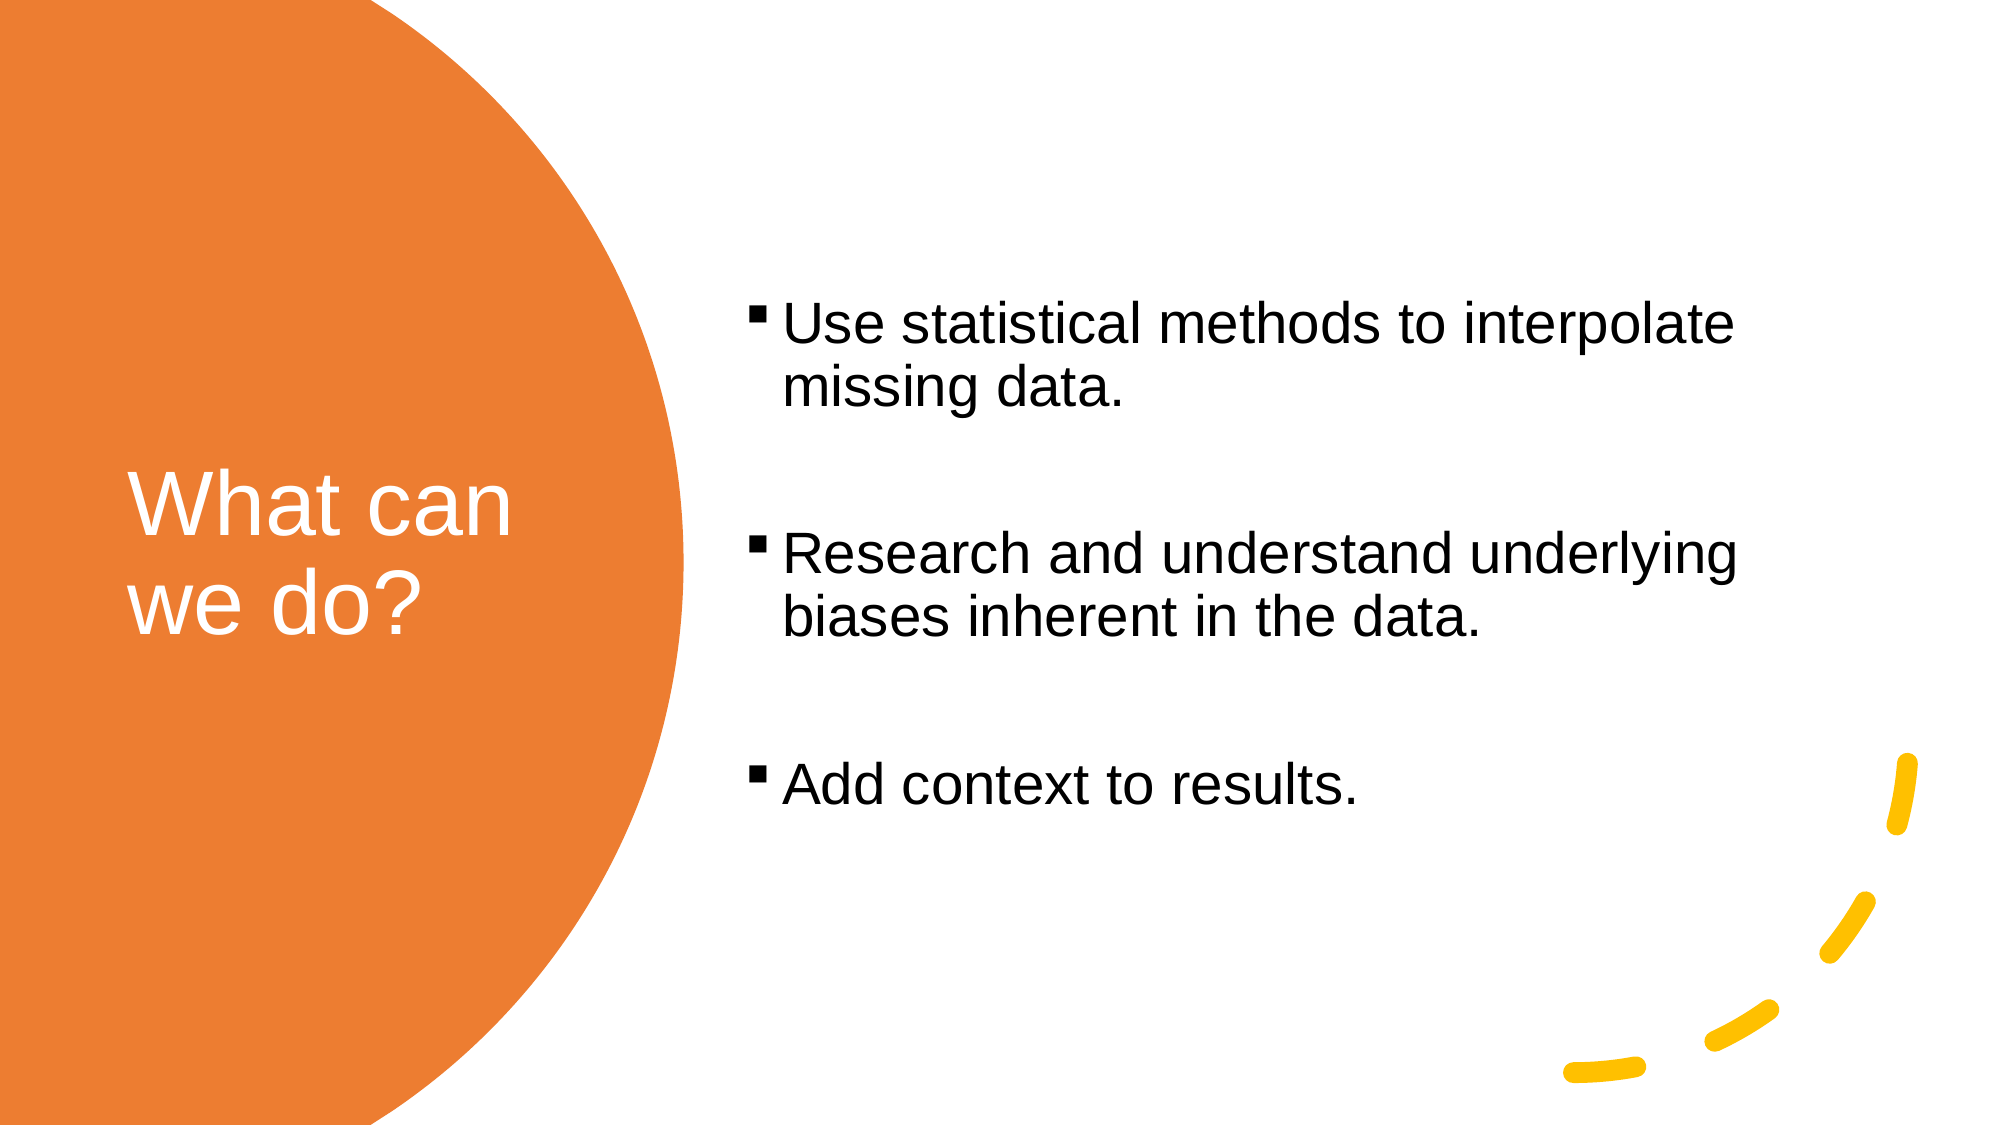

Use statistical methods to interpolate missing data.

Research and understand underlying biases inherent in the data.

Add context to results.
# What can we do?